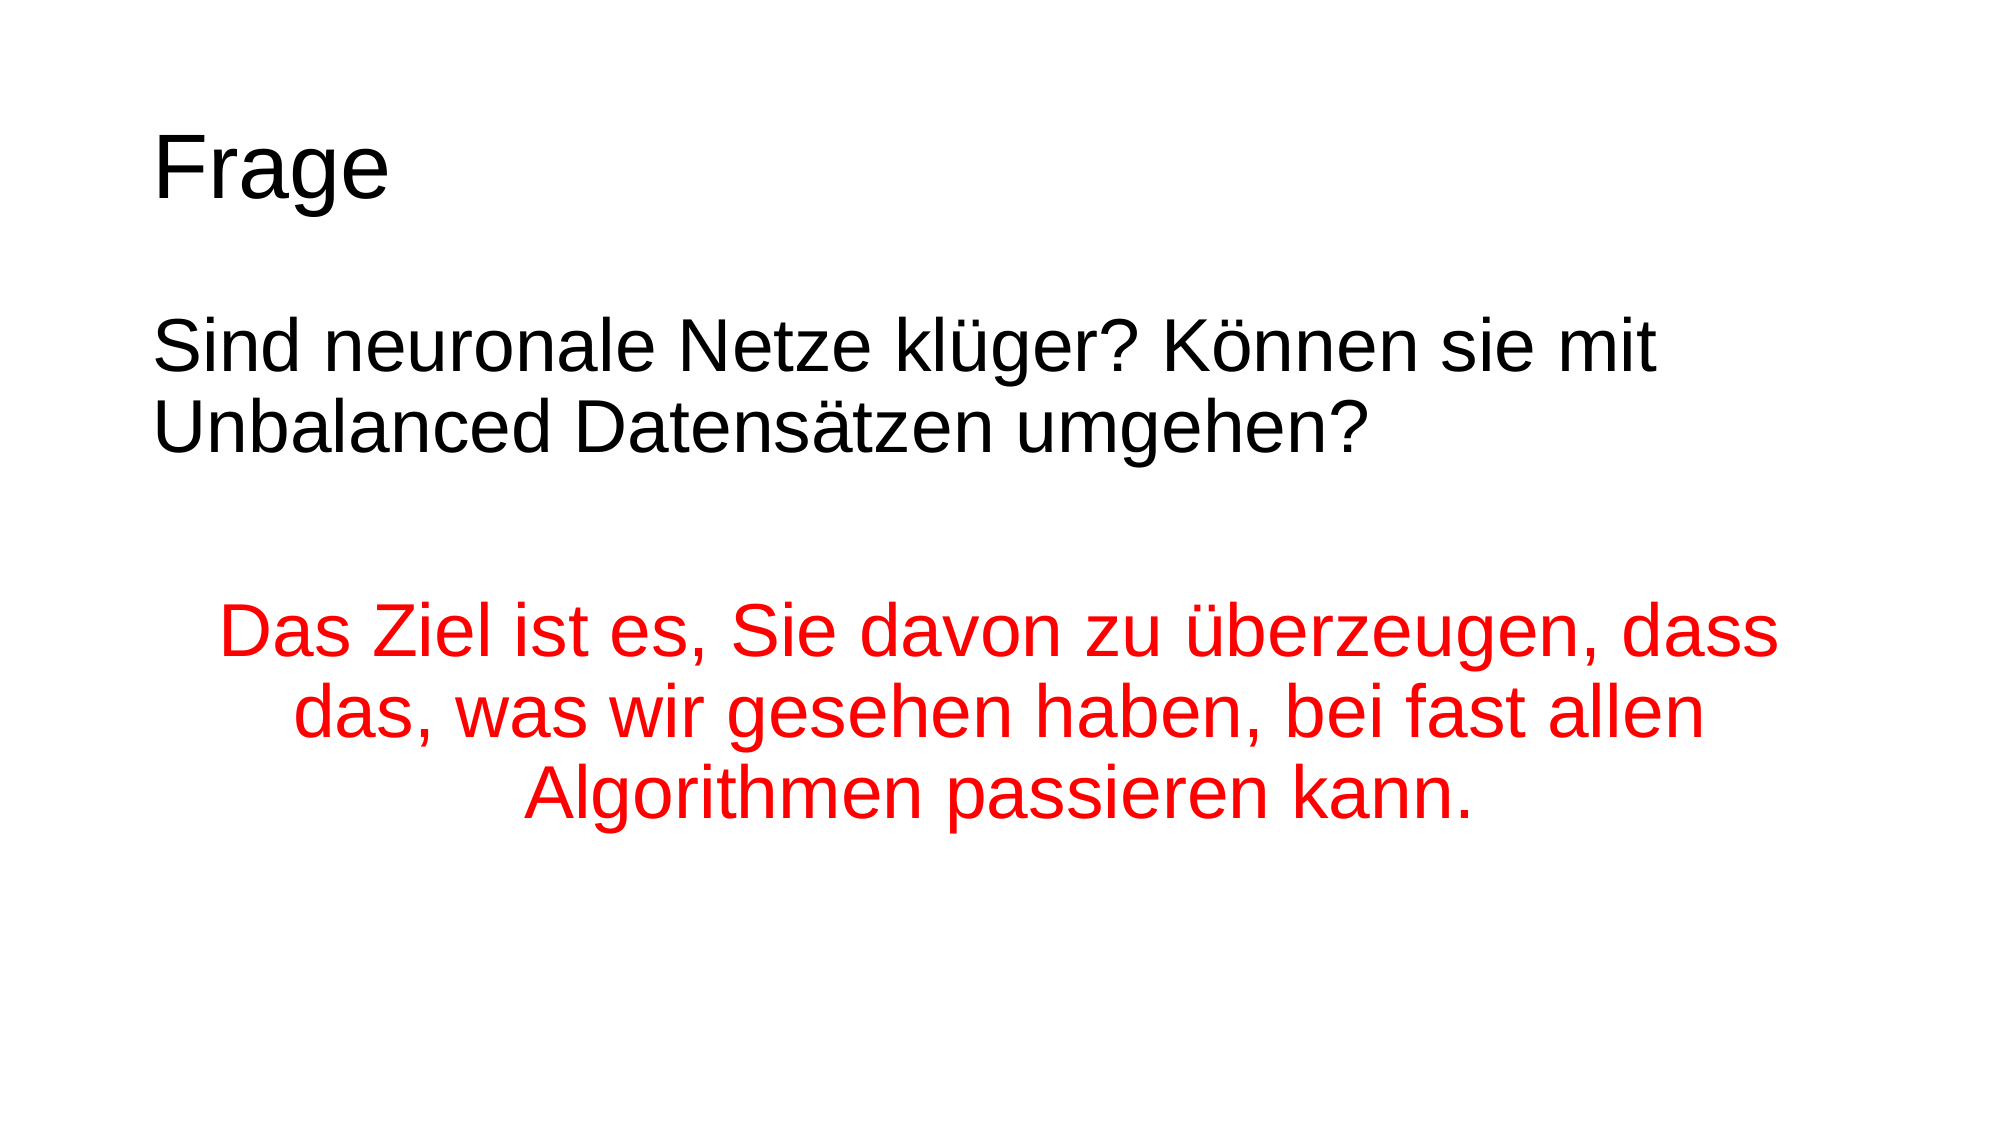

# Frage
Sind neuronale Netze klüger? Können sie mit Unbalanced Datensätzen umgehen?

Das Ziel ist es, Sie davon zu überzeugen, dass das, was wir gesehen haben, bei fast allen Algorithmen passieren kann.